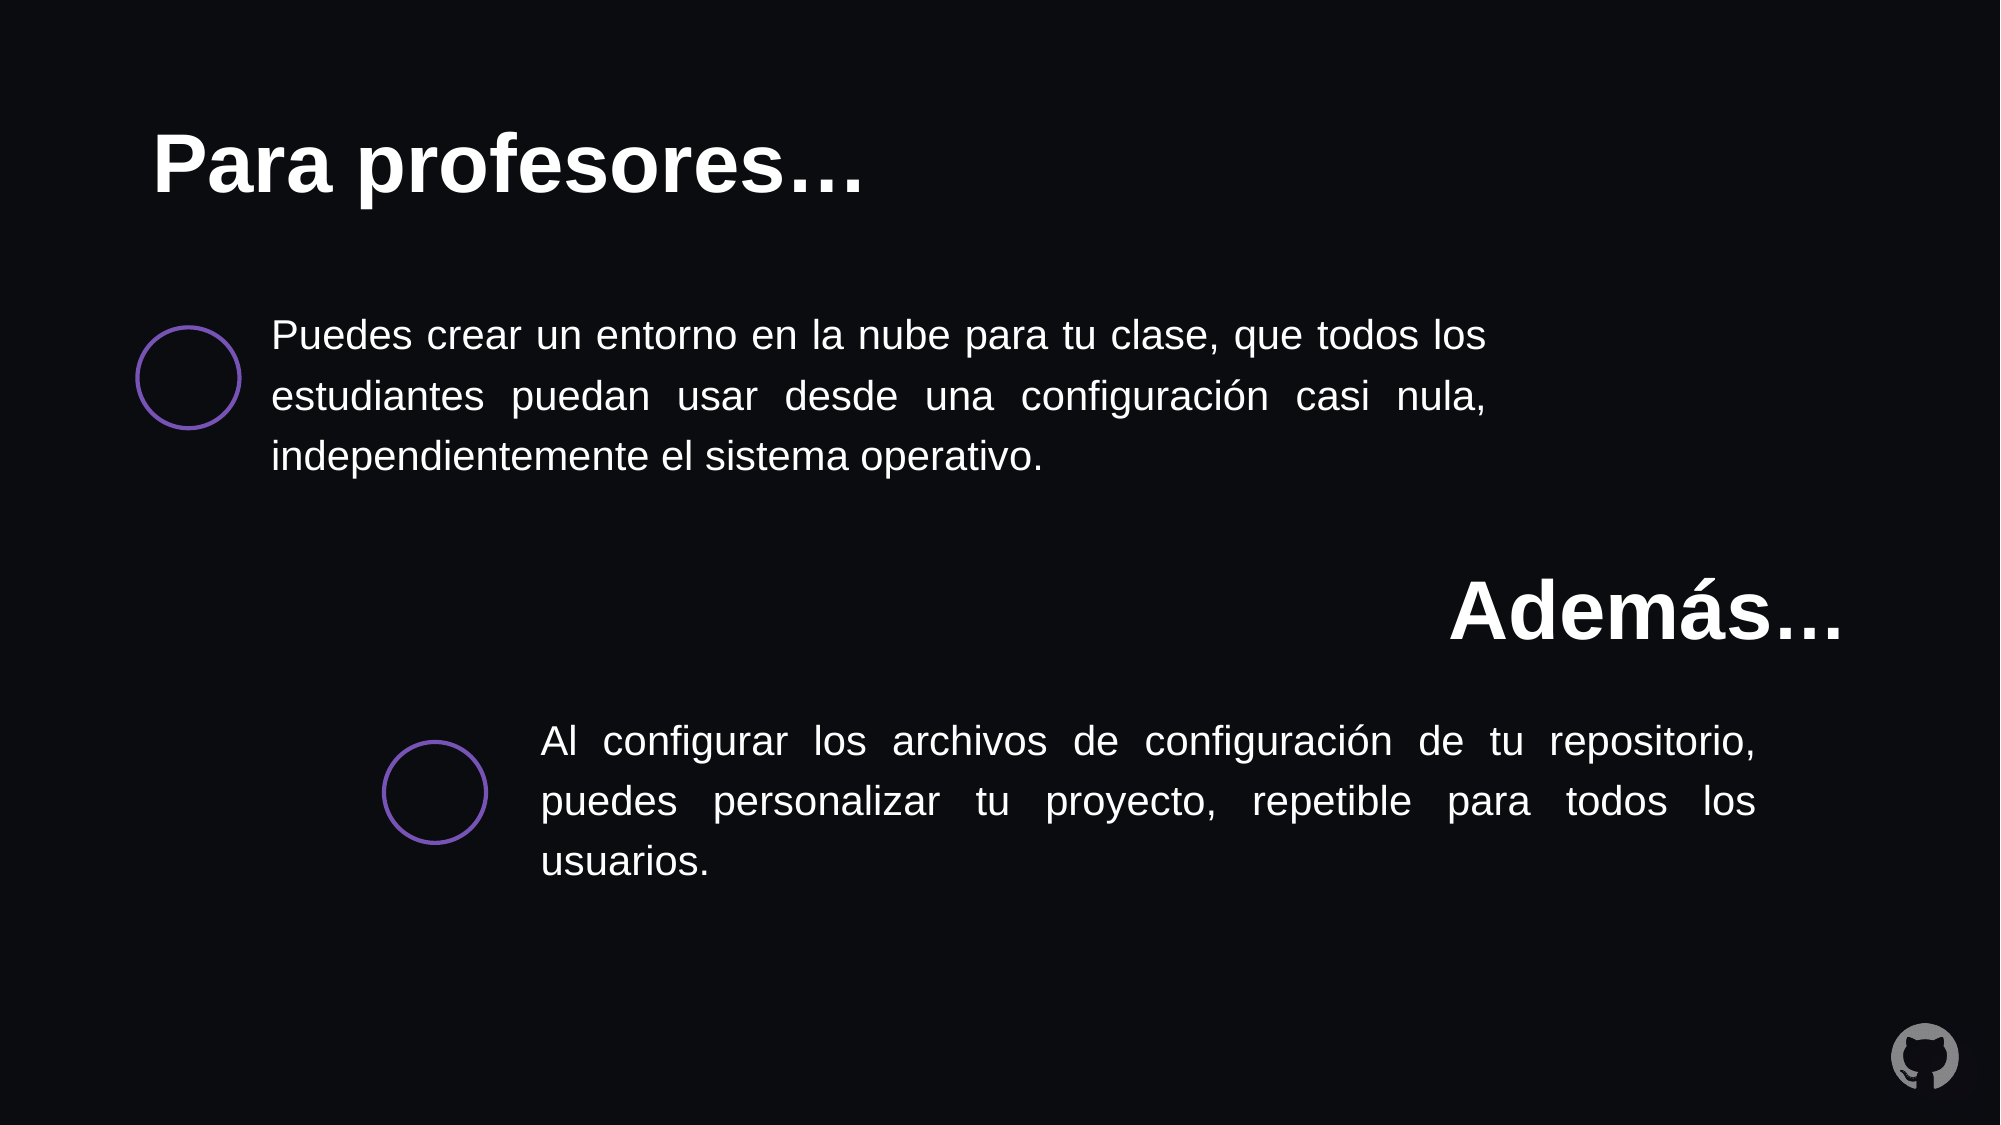

# Para profesores…
Puedes crear un entorno en la nube para tu clase, que todos los estudiantes puedan usar desde una configuración casi nula, independientemente el sistema operativo.

Además…
Al configurar los archivos de configuración de tu repositorio, puedes personalizar tu proyecto, repetible para todos los usuarios.